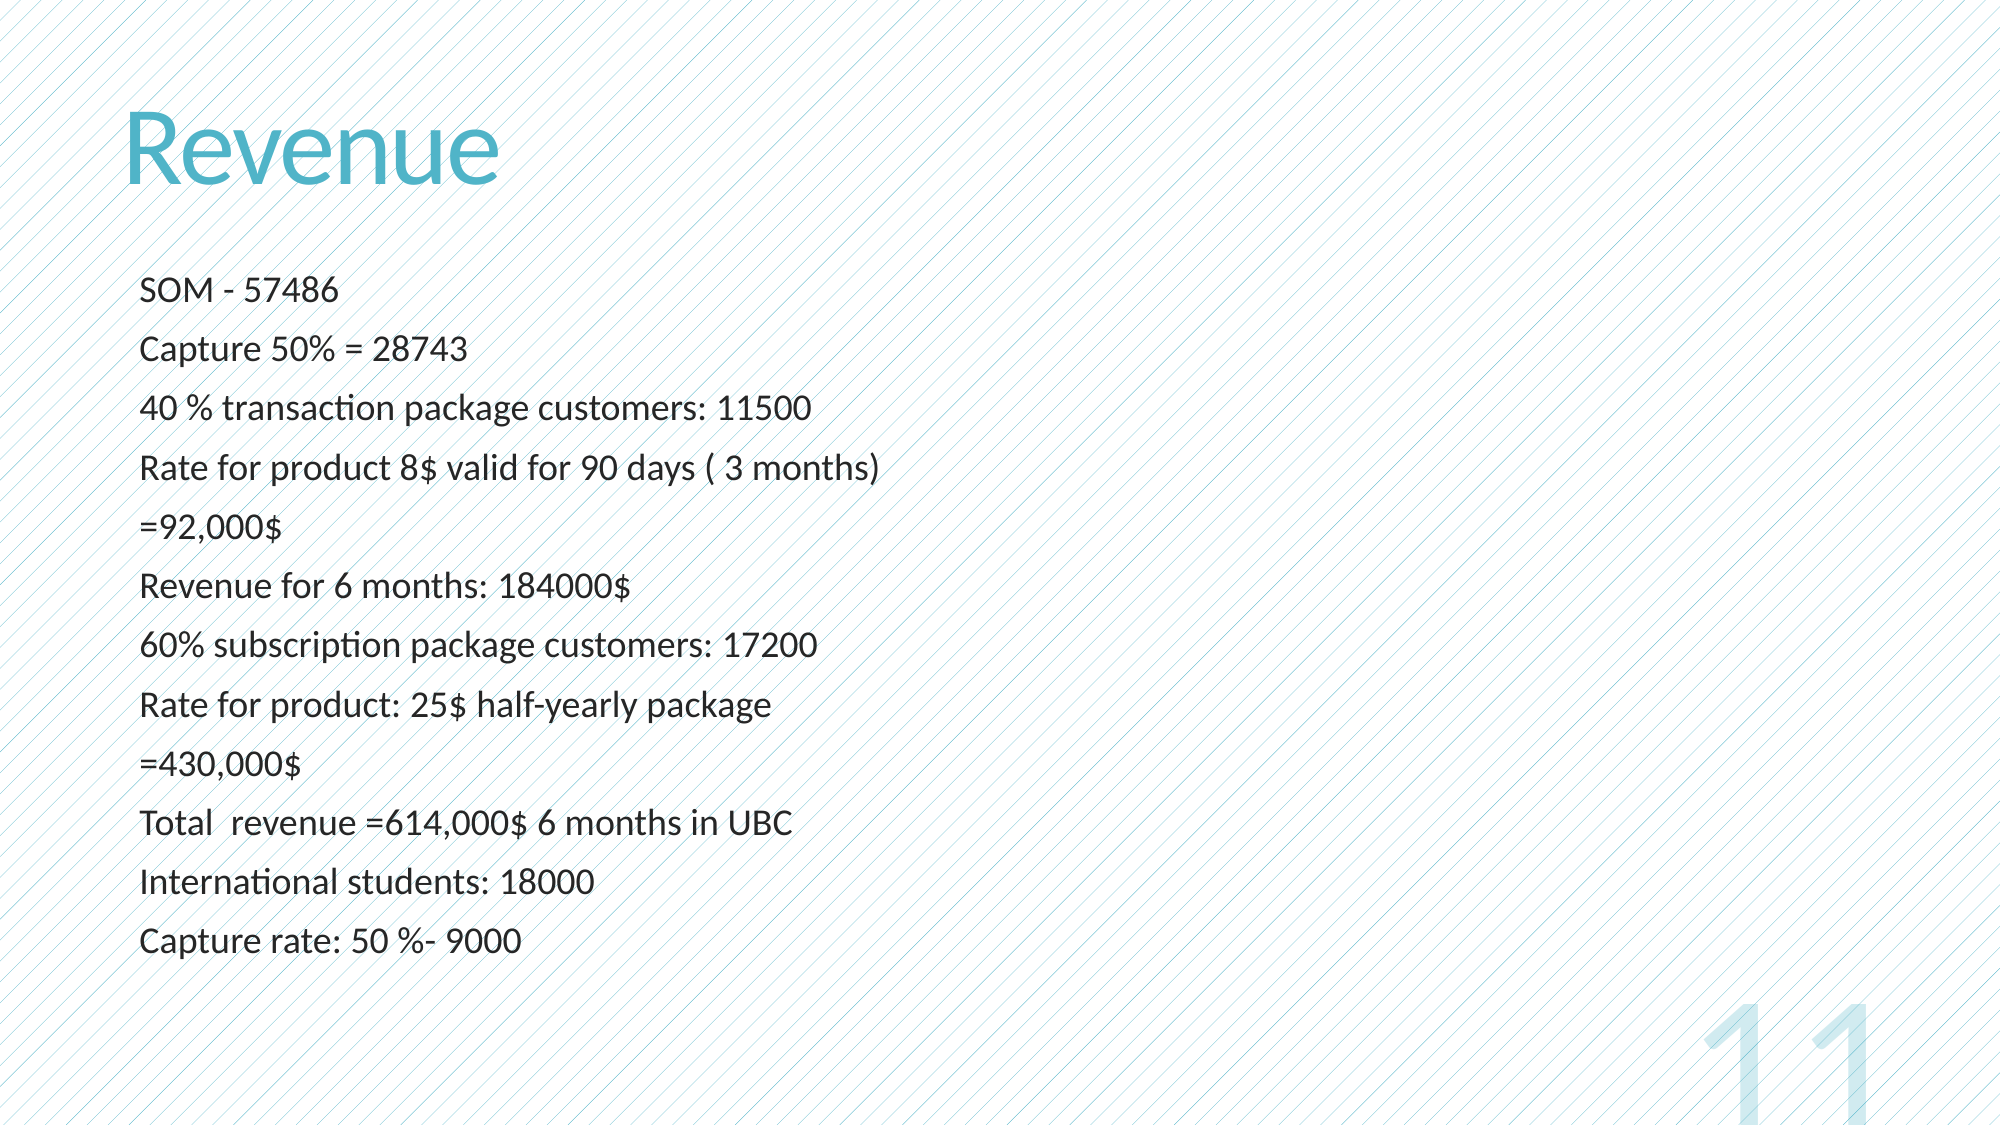

# Revenue

SOM - 57486
Capture 50% = 28743
40 % transaction package customers: 11500
Rate for product 8$ valid for 90 days ( 3 months)
=92,000$
Revenue for 6 months: 184000$
60% subscription package customers: 17200
Rate for product: 25$ half-yearly package
=430,000$
Total  revenue =614,000$ 6 months in UBC
International students: 18000
Capture rate: 50 %- 9000

11